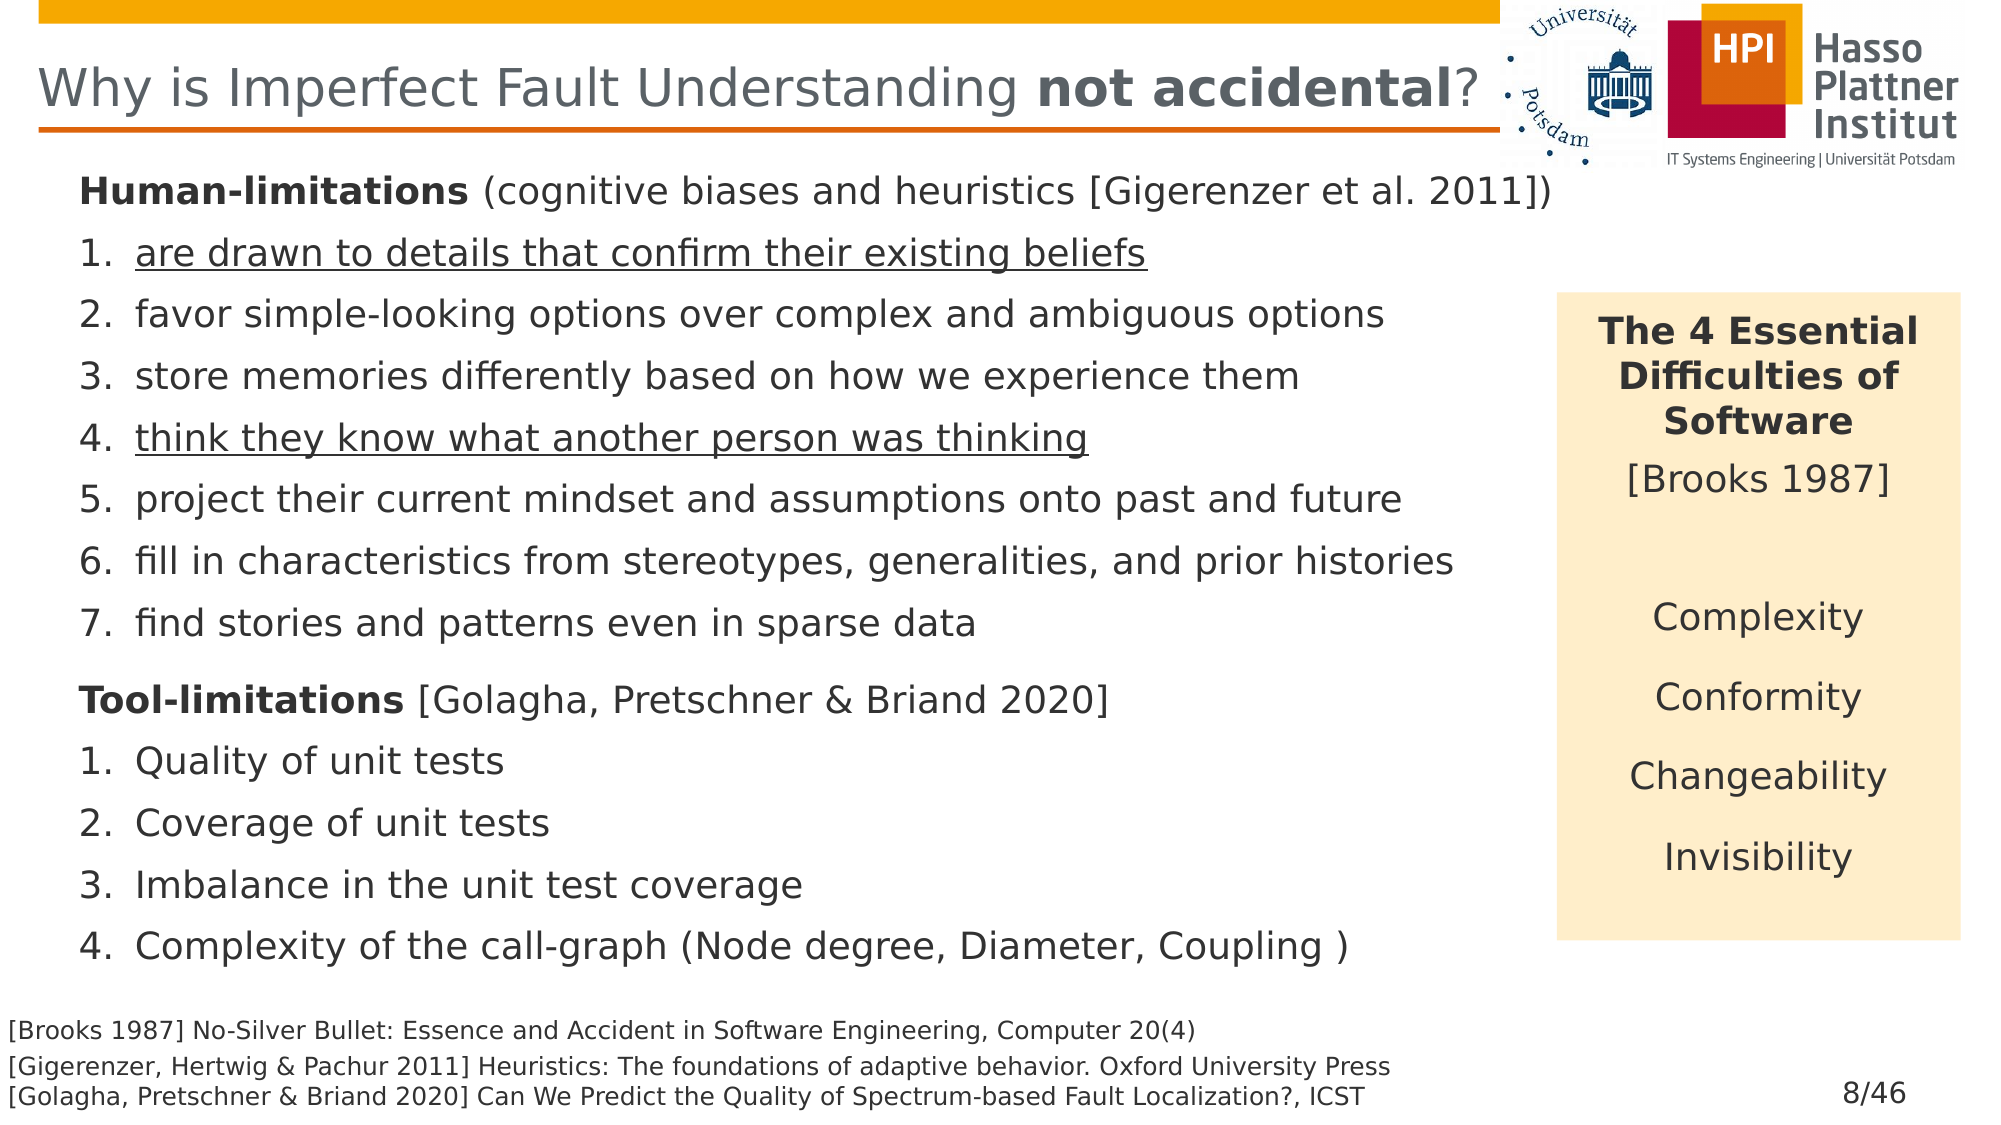

# Why is Imperfect Fault Understanding not accidental?
Human-limitations (cognitive biases and heuristics [Gigerenzer et al. 2011])
are drawn to details that confirm their existing beliefs
favor simple-looking options over complex and ambiguous options
store memories differently based on how we experience them
think they know what another person was thinking
project their current mindset and assumptions onto past and future
fill in characteristics from stereotypes, generalities, and prior histories
find stories and patterns even in sparse data
The 4 Essential Difficulties of Software
[Brooks 1987]

Complexity
Conformity
Changeability
Invisibility

Tool-limitations [Golagha, Pretschner & Briand 2020]
Quality of unit tests
Coverage of unit tests
Imbalance in the unit test coverage
Complexity of the call-graph (Node degree, Diameter, Coupling )
[Brooks 1987] No-Silver Bullet: Essence and Accident in Software Engineering, Computer 20(4)
[Gigerenzer, Hertwig & Pachur 2011] Heuristics: The foundations of adaptive behavior. Oxford University Press
[Golagha, Pretschner & Briand 2020] Can We Predict the Quality of Spectrum-based Fault Localization?, ICST